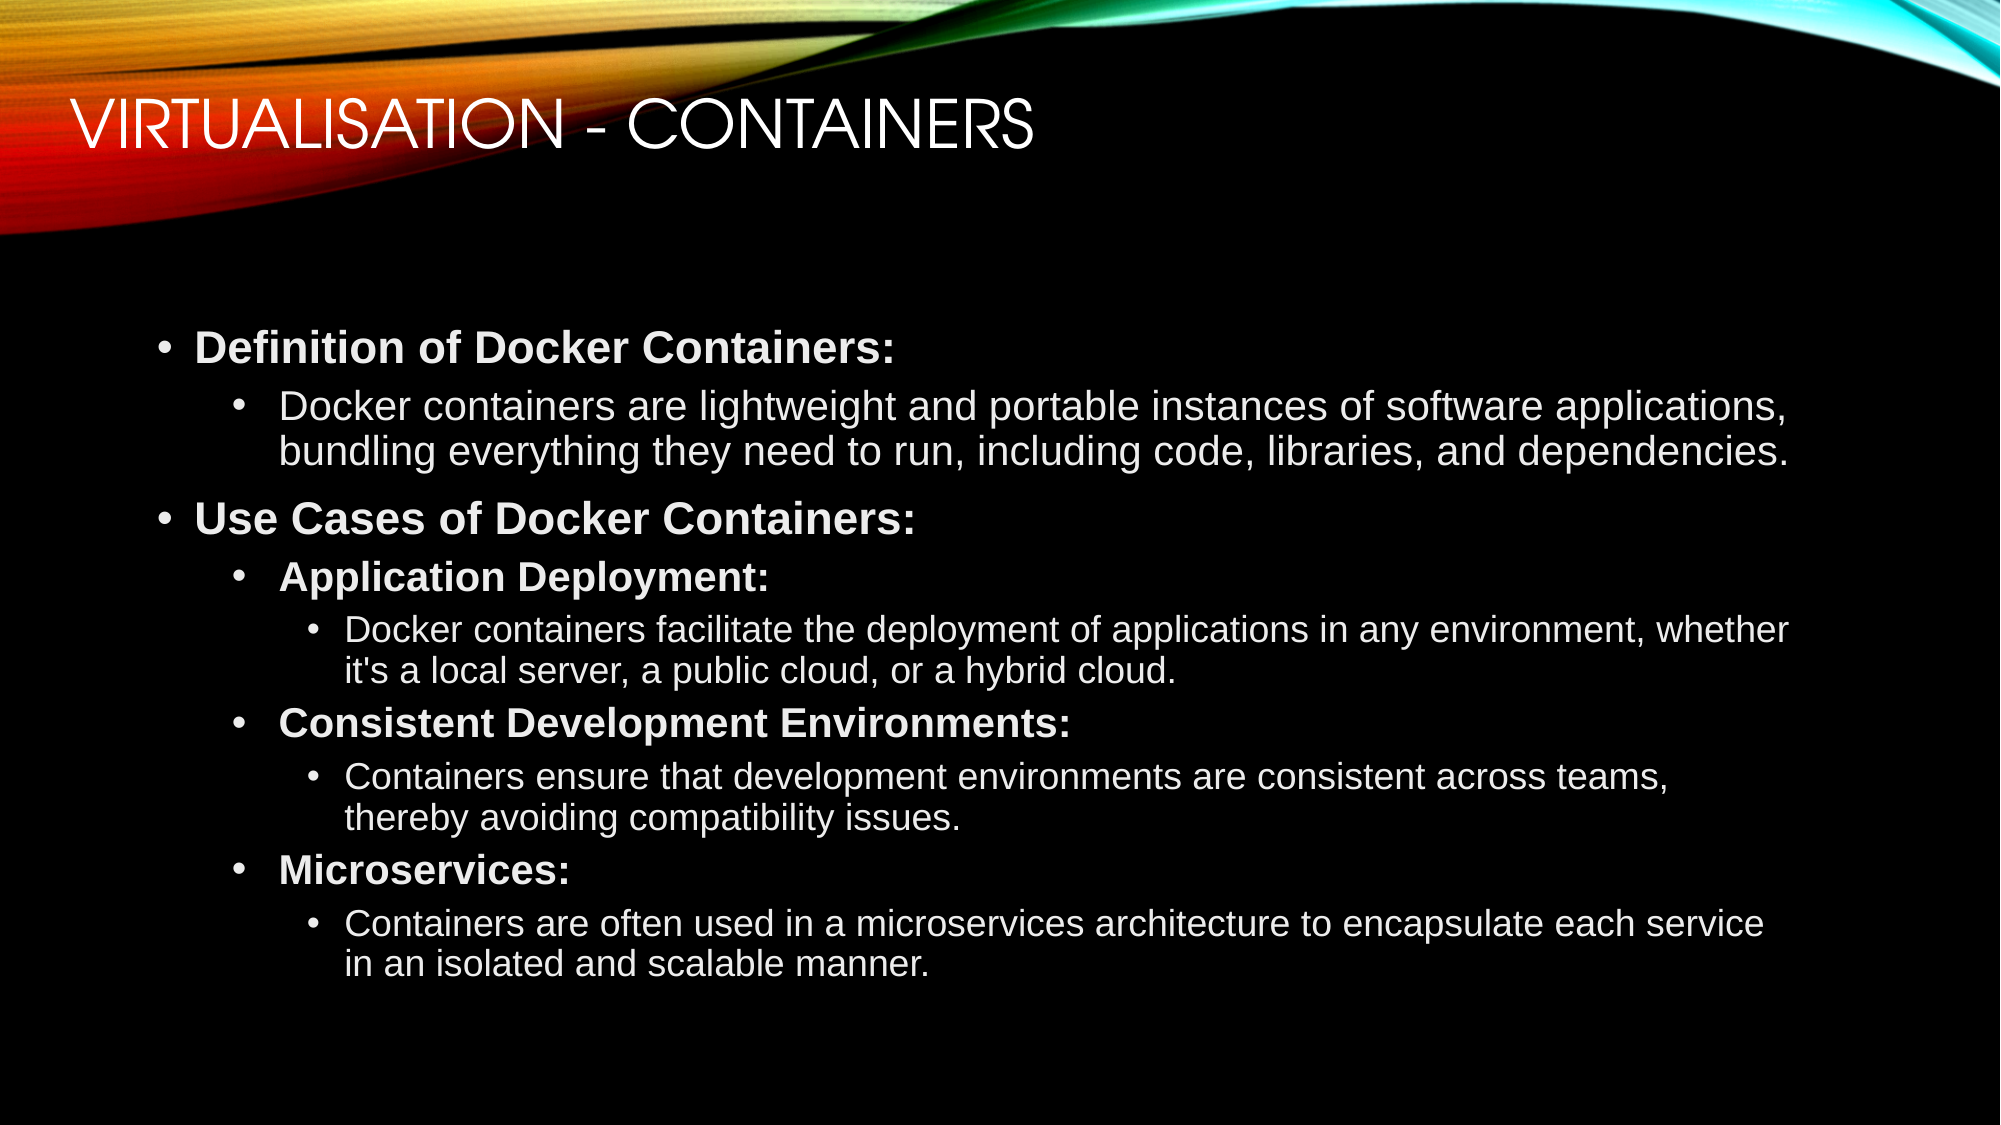

# VIRTUALISATION - containers
Definition of Docker Containers:
Docker containers are lightweight and portable instances of software applications, bundling everything they need to run, including code, libraries, and dependencies.
Use Cases of Docker Containers:
Application Deployment:
Docker containers facilitate the deployment of applications in any environment, whether it's a local server, a public cloud, or a hybrid cloud.
Consistent Development Environments:
Containers ensure that development environments are consistent across teams, thereby avoiding compatibility issues.
Microservices:
Containers are often used in a microservices architecture to encapsulate each service in an isolated and scalable manner.